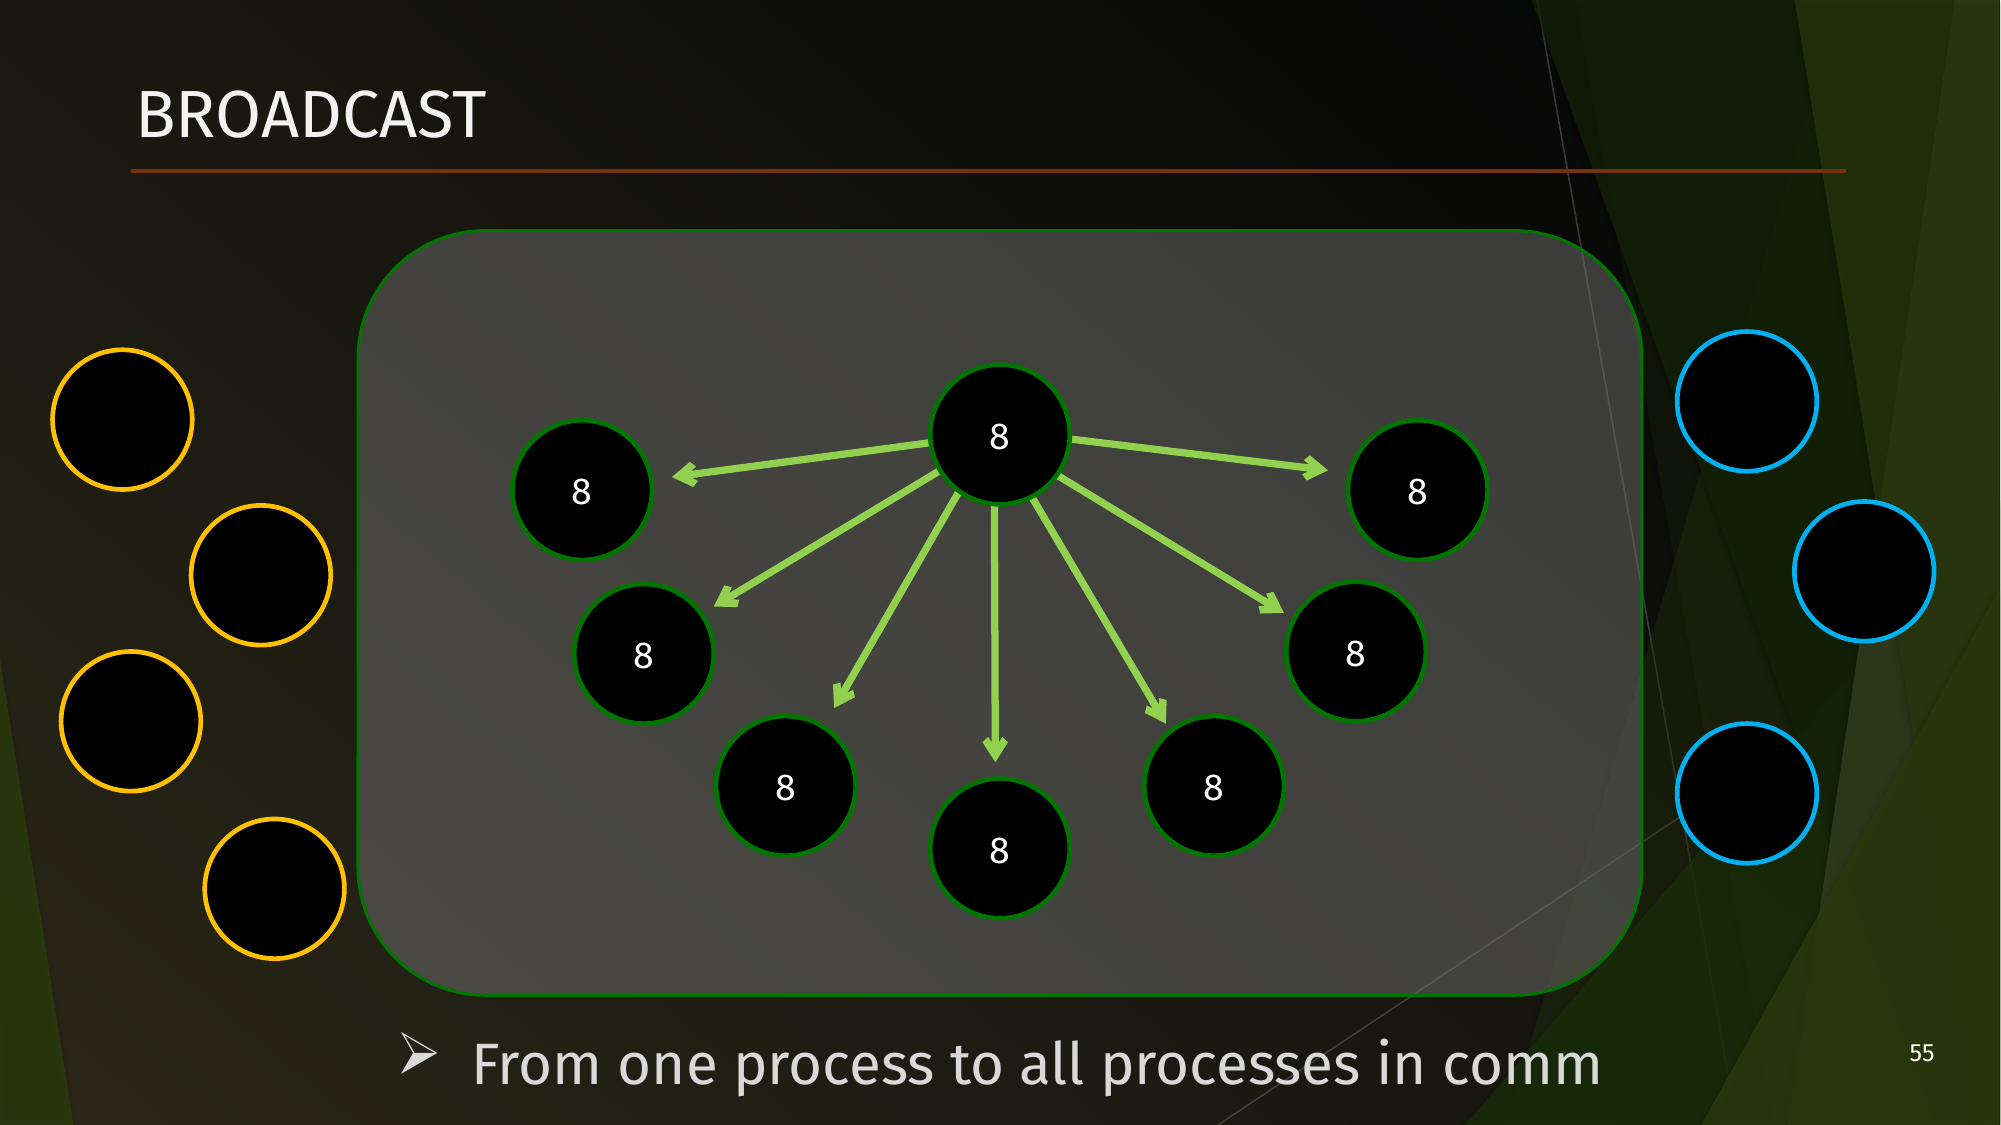

# Broadcast

8
8
8

8
8

8
8

8

From one process to all processes in comm
55